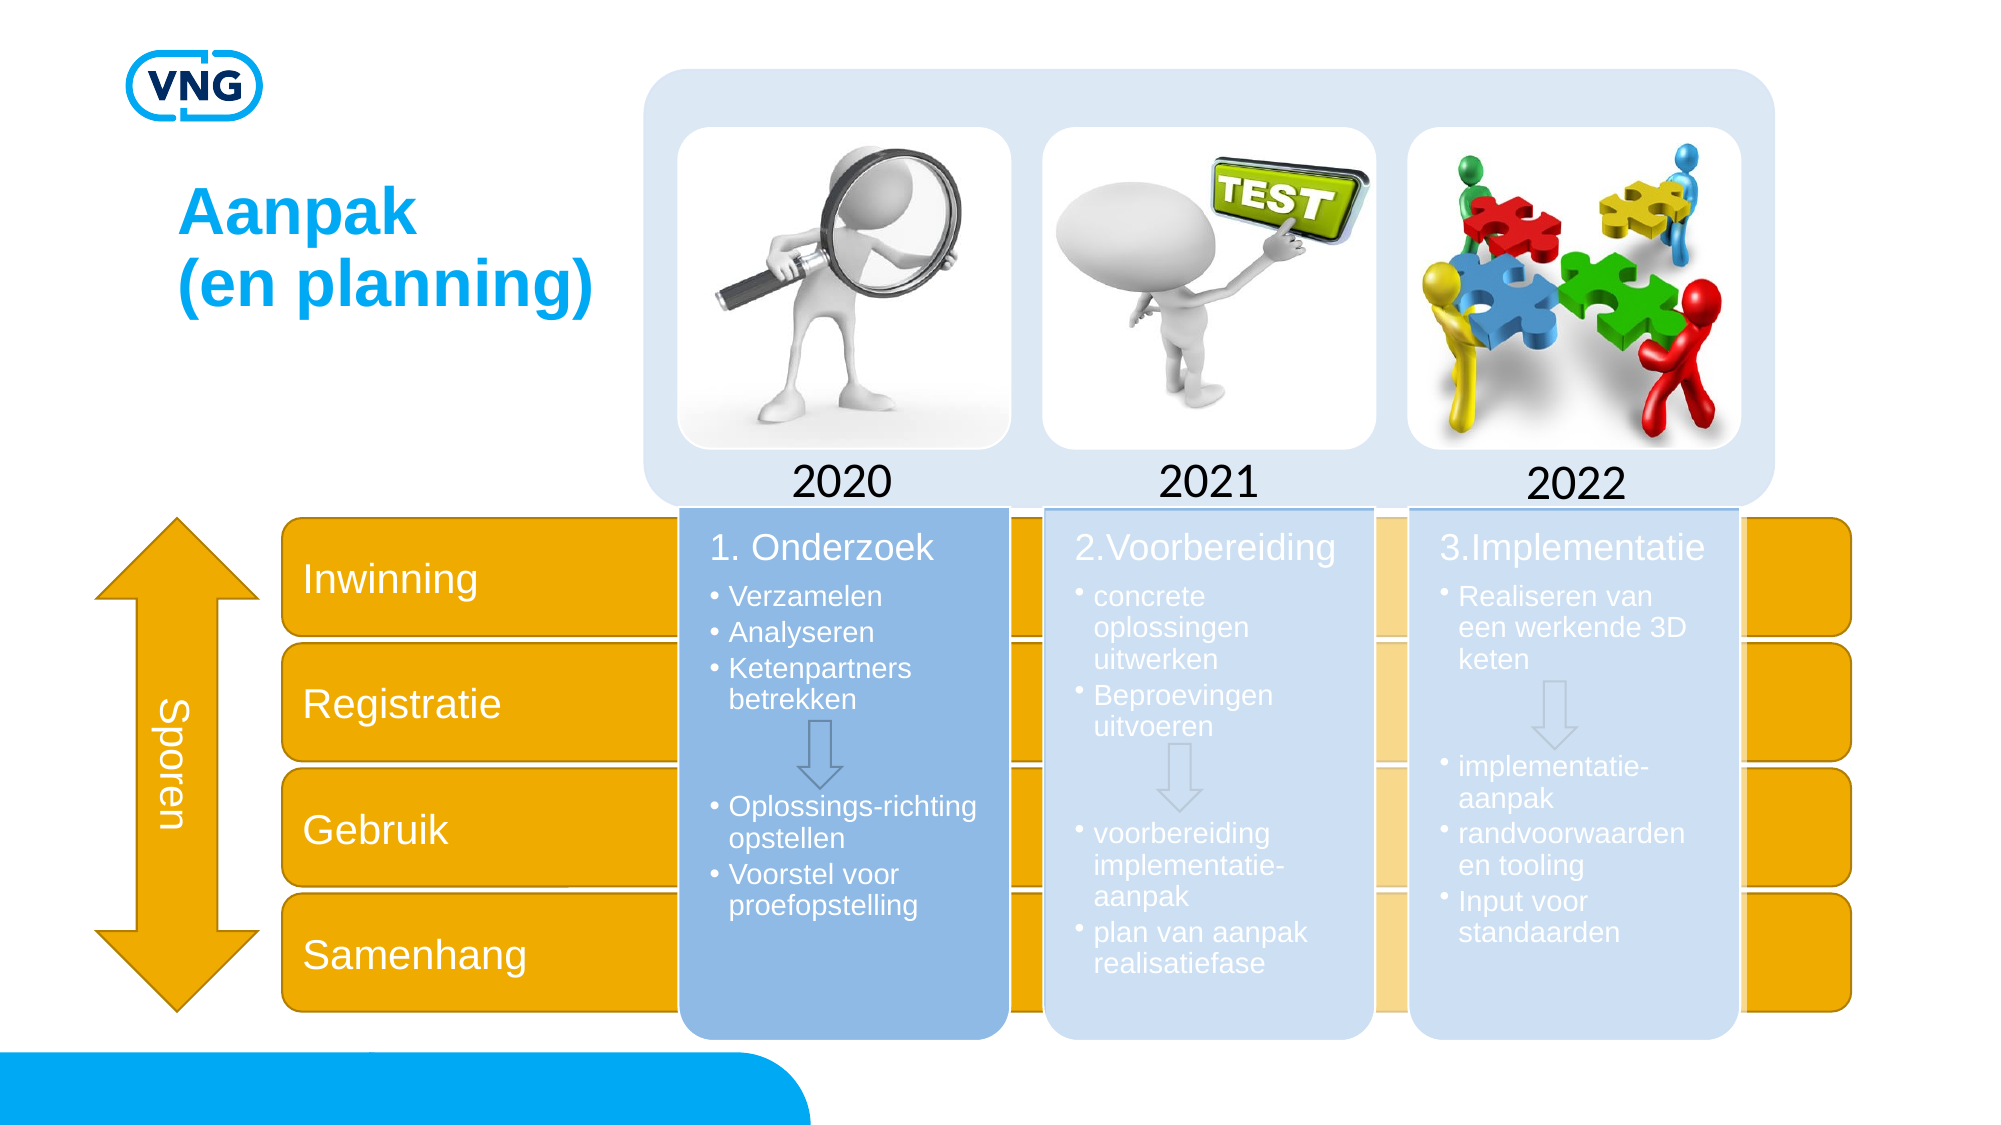

1. Onderzoek
Verzamelen
Analyseren
Ketenpartners betrekken

Oplossings-richting opstellen
Voorstel voor proefopstelling
2.Voorbereiding
concrete oplossingen uitwerken
Beproevingen uitvoeren

voorbereiding implementatie-aanpak
plan van aanpak realisatiefase
3.Implementatie
Realiseren van een werkende 3D keten

implementatie-aanpak
randvoorwaarden en tooling
Input voor standaarden
Inwinning
Registratie
Gebruik
Samenhang
# Aanpak (en planning)
2020
2021
2022

Sporen